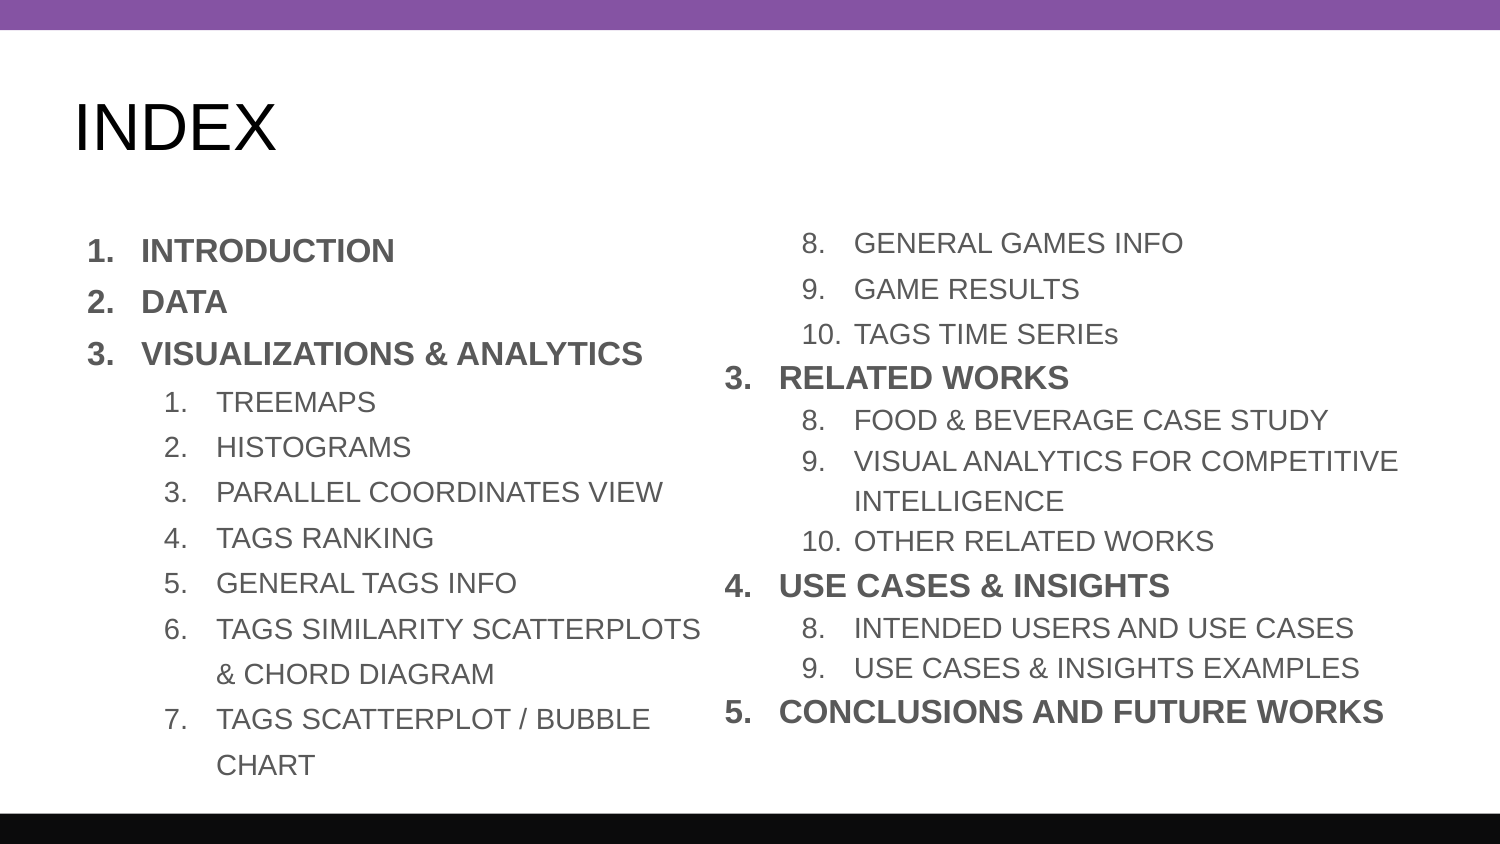

# INDEX
GENERAL GAMES INFO
GAME RESULTS
TAGS TIME SERIEs
RELATED WORKS
FOOD & BEVERAGE CASE STUDY
VISUAL ANALYTICS FOR COMPETITIVE INTELLIGENCE
OTHER RELATED WORKS
USE CASES & INSIGHTS
INTENDED USERS AND USE CASES
USE CASES & INSIGHTS EXAMPLES
CONCLUSIONS AND FUTURE WORKS
INTRODUCTION
DATA
VISUALIZATIONS & ANALYTICS
TREEMAPS
HISTOGRAMS
PARALLEL COORDINATES VIEW
TAGS RANKING
GENERAL TAGS INFO
TAGS SIMILARITY SCATTERPLOTS & CHORD DIAGRAM
TAGS SCATTERPLOT / BUBBLE CHART